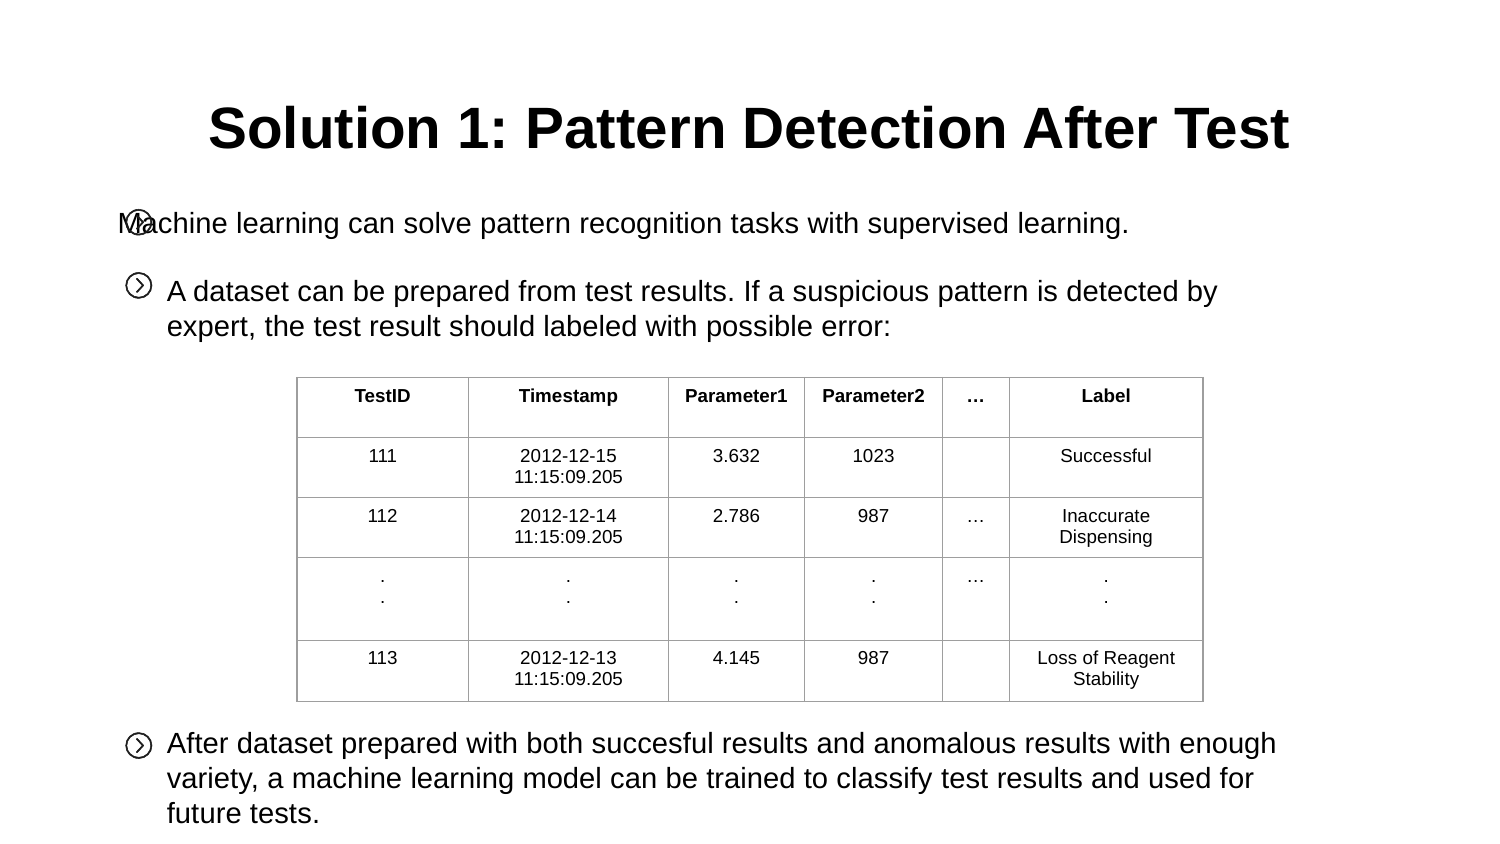

Solution 1: Pattern Detection After Test
Machine learning can solve pattern recognition tasks with supervised learning.

A dataset can be prepared from test results. If a suspicious pattern is detected by expert, the test result should labeled with possible error:

| TestID | Timestamp | Parameter1 | Parameter2 | … | Label |
| --- | --- | --- | --- | --- | --- |
| 111 | 2012-12-15 11:15:09.205 | 3.632 | 1023 |  | Successful |
| 112 | 2012-12-14 11:15:09.205 | 2.786 | 987 | … | Inaccurate Dispensing |
| . . | . . | . . | . . | … | . . |
| 113 | 2012-12-13 11:15:09.205 | 4.145 | 987 |  | Loss of Reagent Stability |
After dataset prepared with both succesful results and anomalous results with enough variety, a machine learning model can be trained to classify test results and used for future tests.